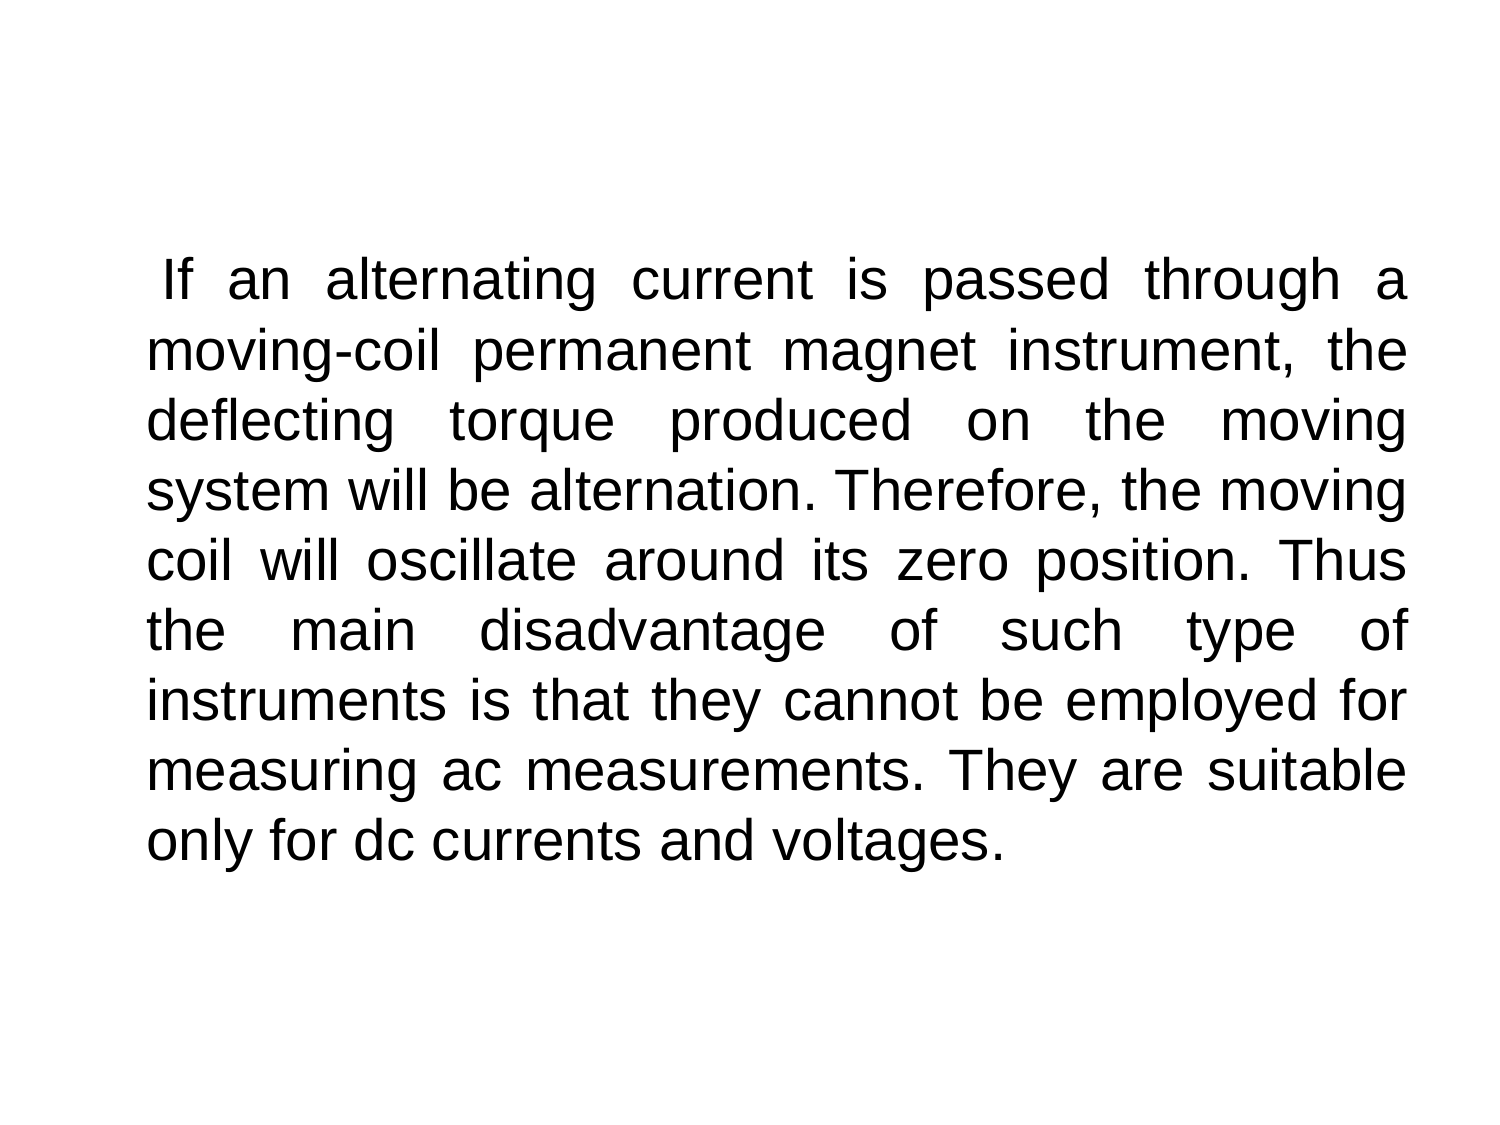

If an alternating current is passed through a moving-coil permanent magnet instrument, the deflecting torque produced on the moving system will be alternation. Therefore, the moving coil will oscillate around its zero position. Thus the main disadvantage of such type of instruments is that they cannot be employed for measuring ac measurements. They are suitable only for dc currents and voltages.